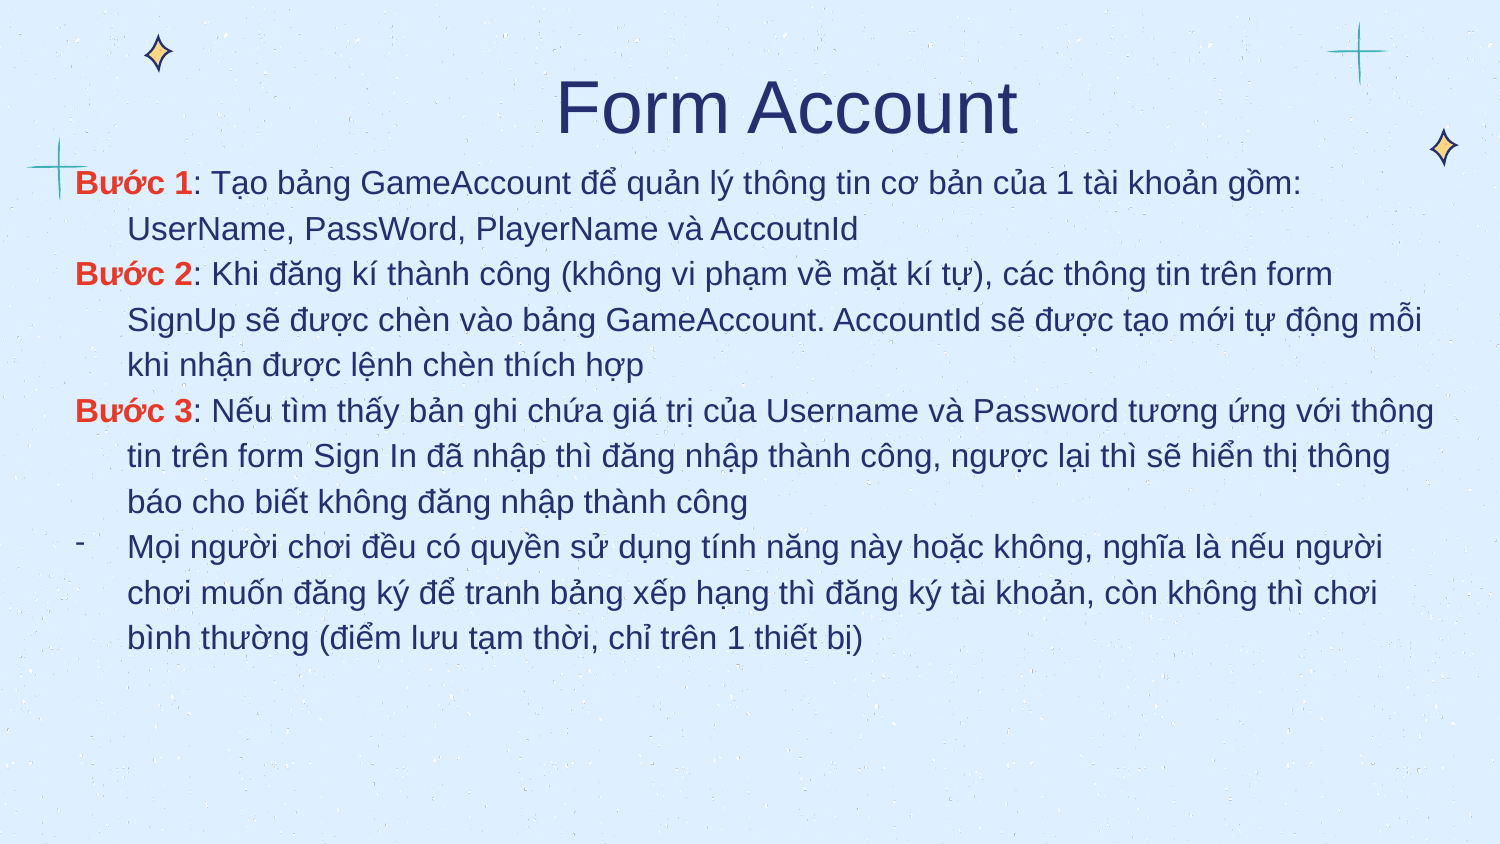

# Form Account
Bước 1: Tạo bảng GameAccount để quản lý thông tin cơ bản của 1 tài khoản gồm: UserName, PassWord, PlayerName và AccoutnId
Bước 2: Khi đăng kí thành công (không vi phạm về mặt kí tự), các thông tin trên form SignUp sẽ được chèn vào bảng GameAccount. AccountId sẽ được tạo mới tự động mỗi khi nhận được lệnh chèn thích hợp
Bước 3: Nếu tìm thấy bản ghi chứa giá trị của Username và Password tương ứng với thông tin trên form Sign In đã nhập thì đăng nhập thành công, ngược lại thì sẽ hiển thị thông báo cho biết không đăng nhập thành công
Mọi người chơi đều có quyền sử dụng tính năng này hoặc không, nghĩa là nếu người chơi muốn đăng ký để tranh bảng xếp hạng thì đăng ký tài khoản, còn không thì chơi bình thường (điểm lưu tạm thời, chỉ trên 1 thiết bị)